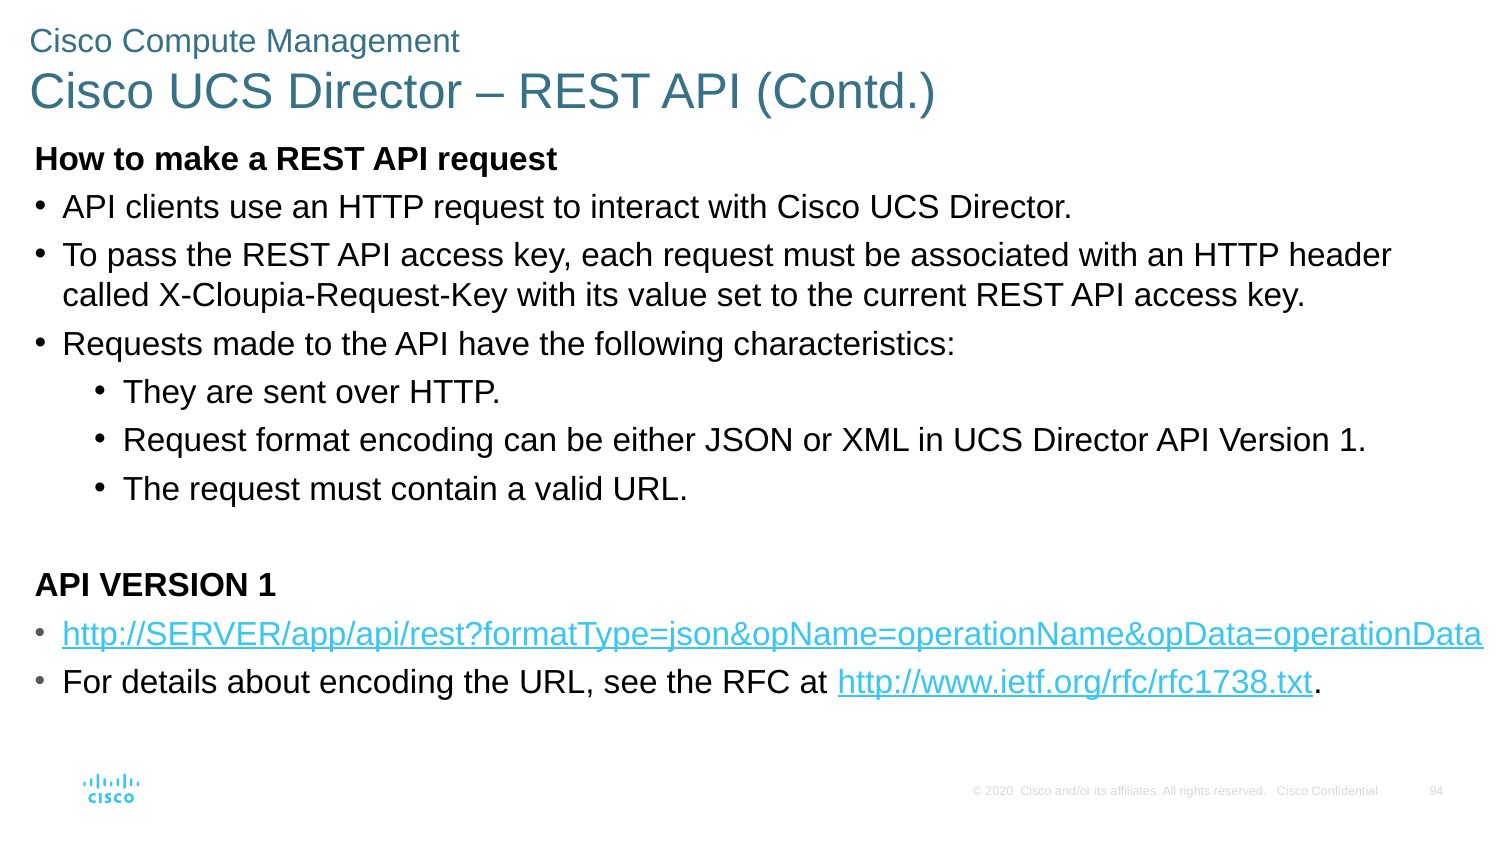

# Cisco Compute Management Cisco UCS Director – REST API (Contd.)
How to make a REST API request
API clients use an HTTP request to interact with Cisco UCS Director.
To pass the REST API access key, each request must be associated with an HTTP header called X-Cloupia-Request-Key with its value set to the current REST API access key.
Requests made to the API have the following characteristics:
They are sent over HTTP.
Request format encoding can be either JSON or XML in UCS Director API Version 1.
The request must contain a valid URL.

API VERSION 1
http://SERVER/app/api/rest?formatType=json&opName=operationName&opData=operationData
For details about encoding the URL, see the RFC at http://www.ietf.org/rfc/rfc1738.txt.